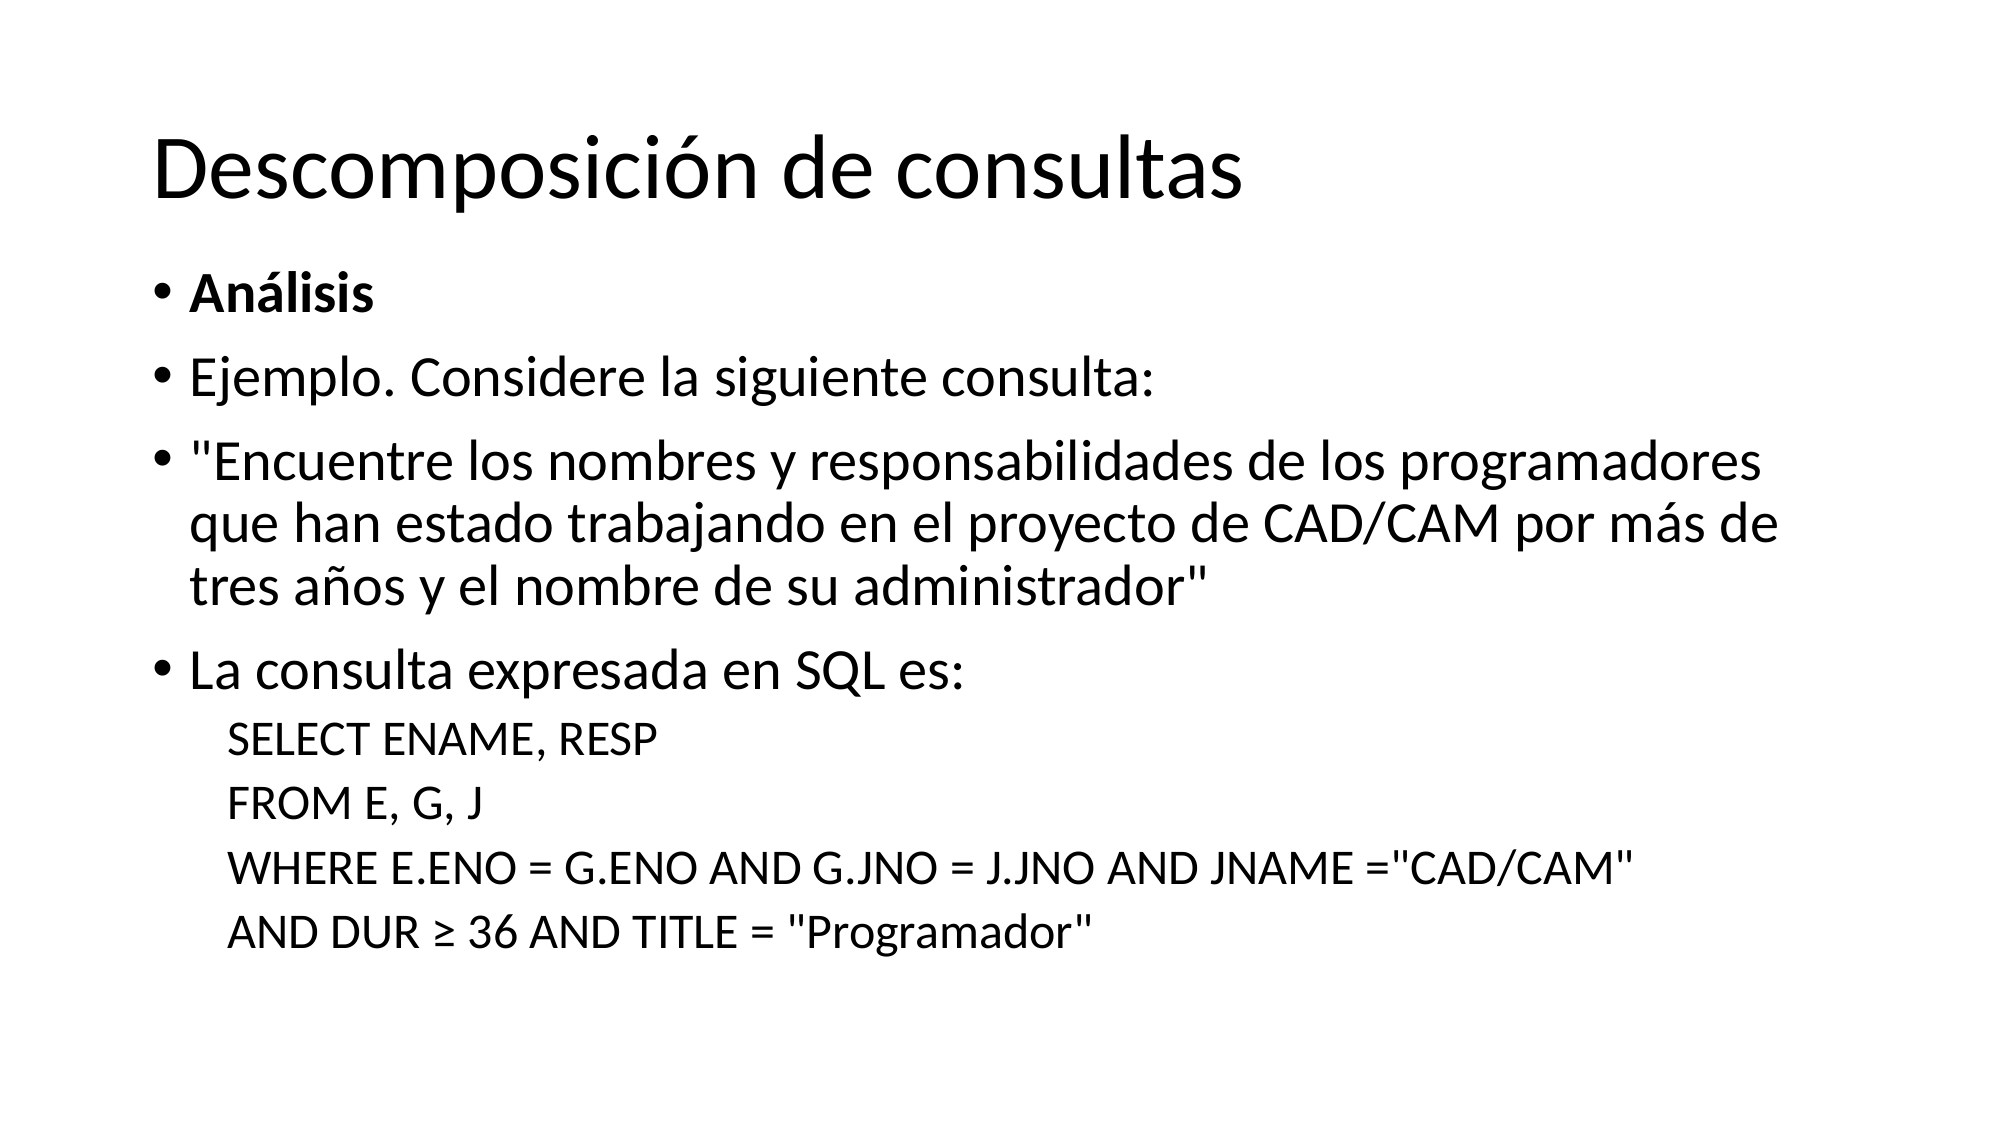

# Descomposición de consultas
Análisis
Ejemplo. Considere la siguiente consulta:
"Encuentre los nombres y responsabilidades de los programadores que han estado trabajando en el proyecto de CAD/CAM por más de tres años y el nombre de su administrador"
La consulta expresada en SQL es:
SELECT ENAME, RESP
FROM E, G, J
WHERE E.ENO = G.ENO AND G.JNO = J.JNO AND JNAME ="CAD/CAM"
AND DUR ≥ 36 AND TITLE = "Programador"